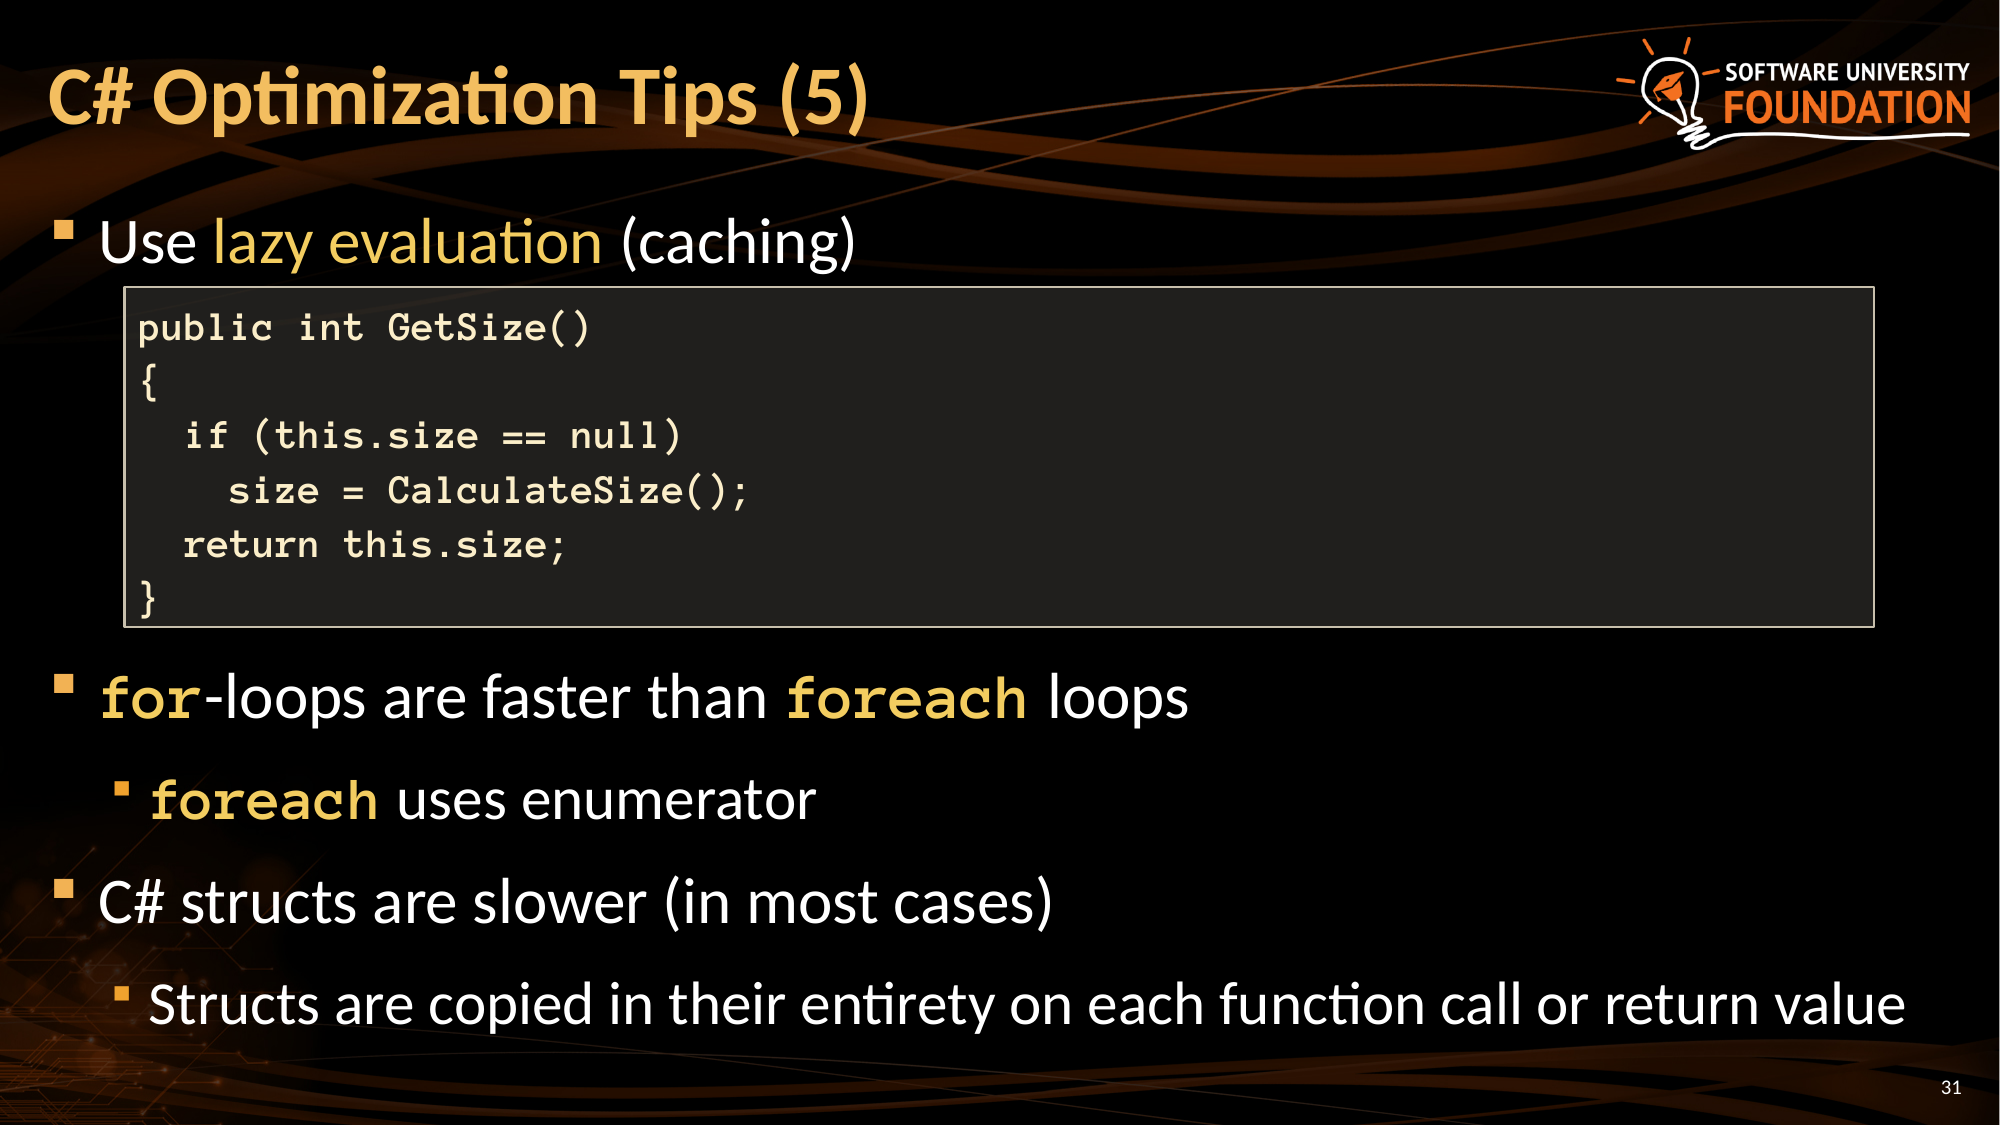

# C# Optimization Tips (5)
Use lazy evaluation (caching)

for-loops are faster than foreach loops
foreach uses enumerator
C# structs are slower (in most cases)
Structs are copied in their entirety on each function call or return value

public int GetSize()
{
  if (this.size == null)
    size = CalculateSize();
  return this.size;
}
31